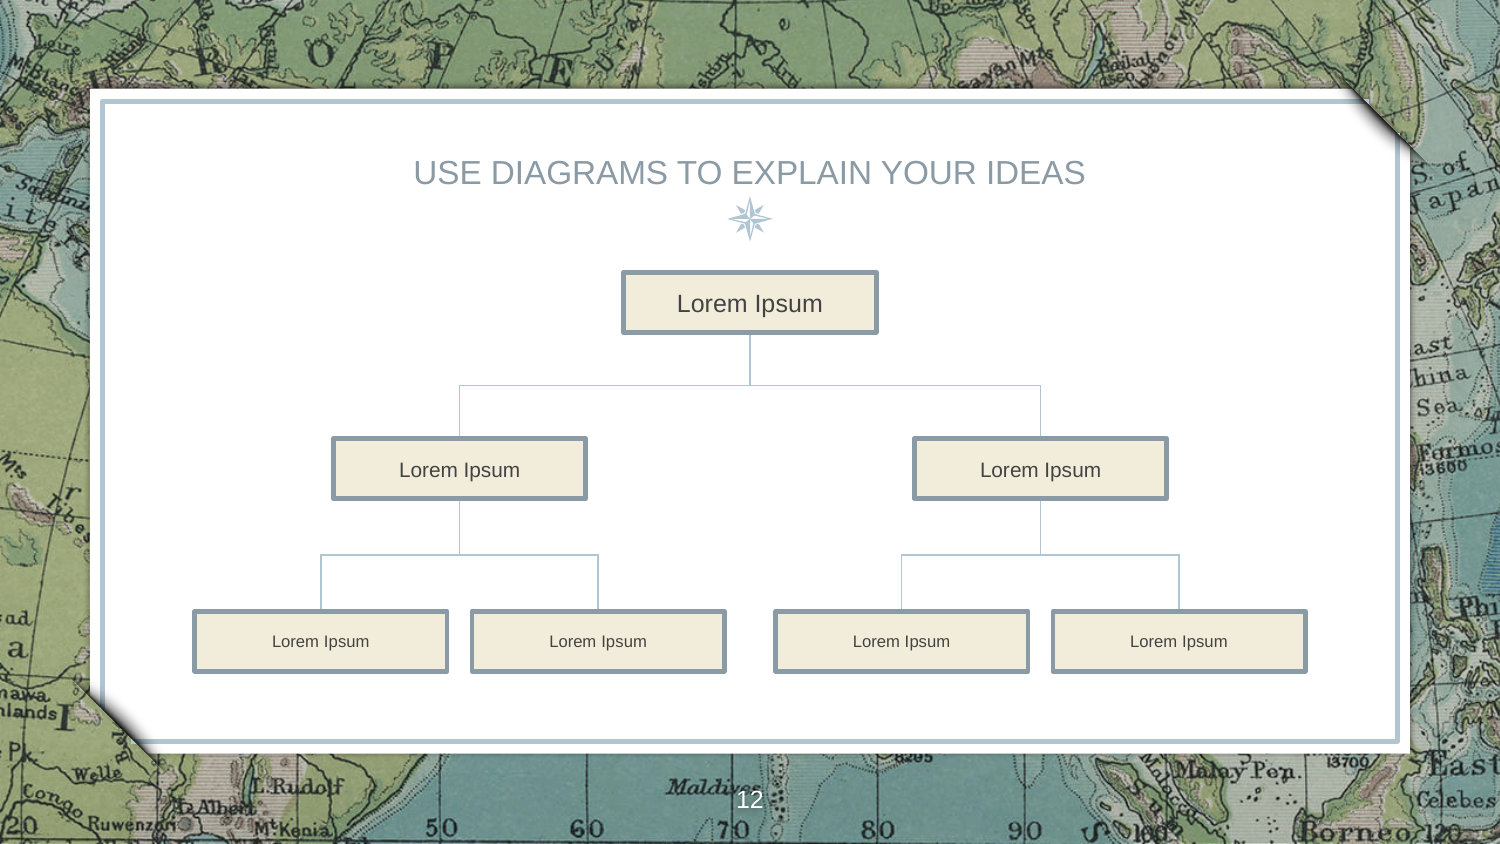

# USE DIAGRAMS TO EXPLAIN YOUR IDEAS
Lorem Ipsum
Lorem Ipsum
Lorem Ipsum
Lorem Ipsum
Lorem Ipsum
Lorem Ipsum
Lorem Ipsum
12